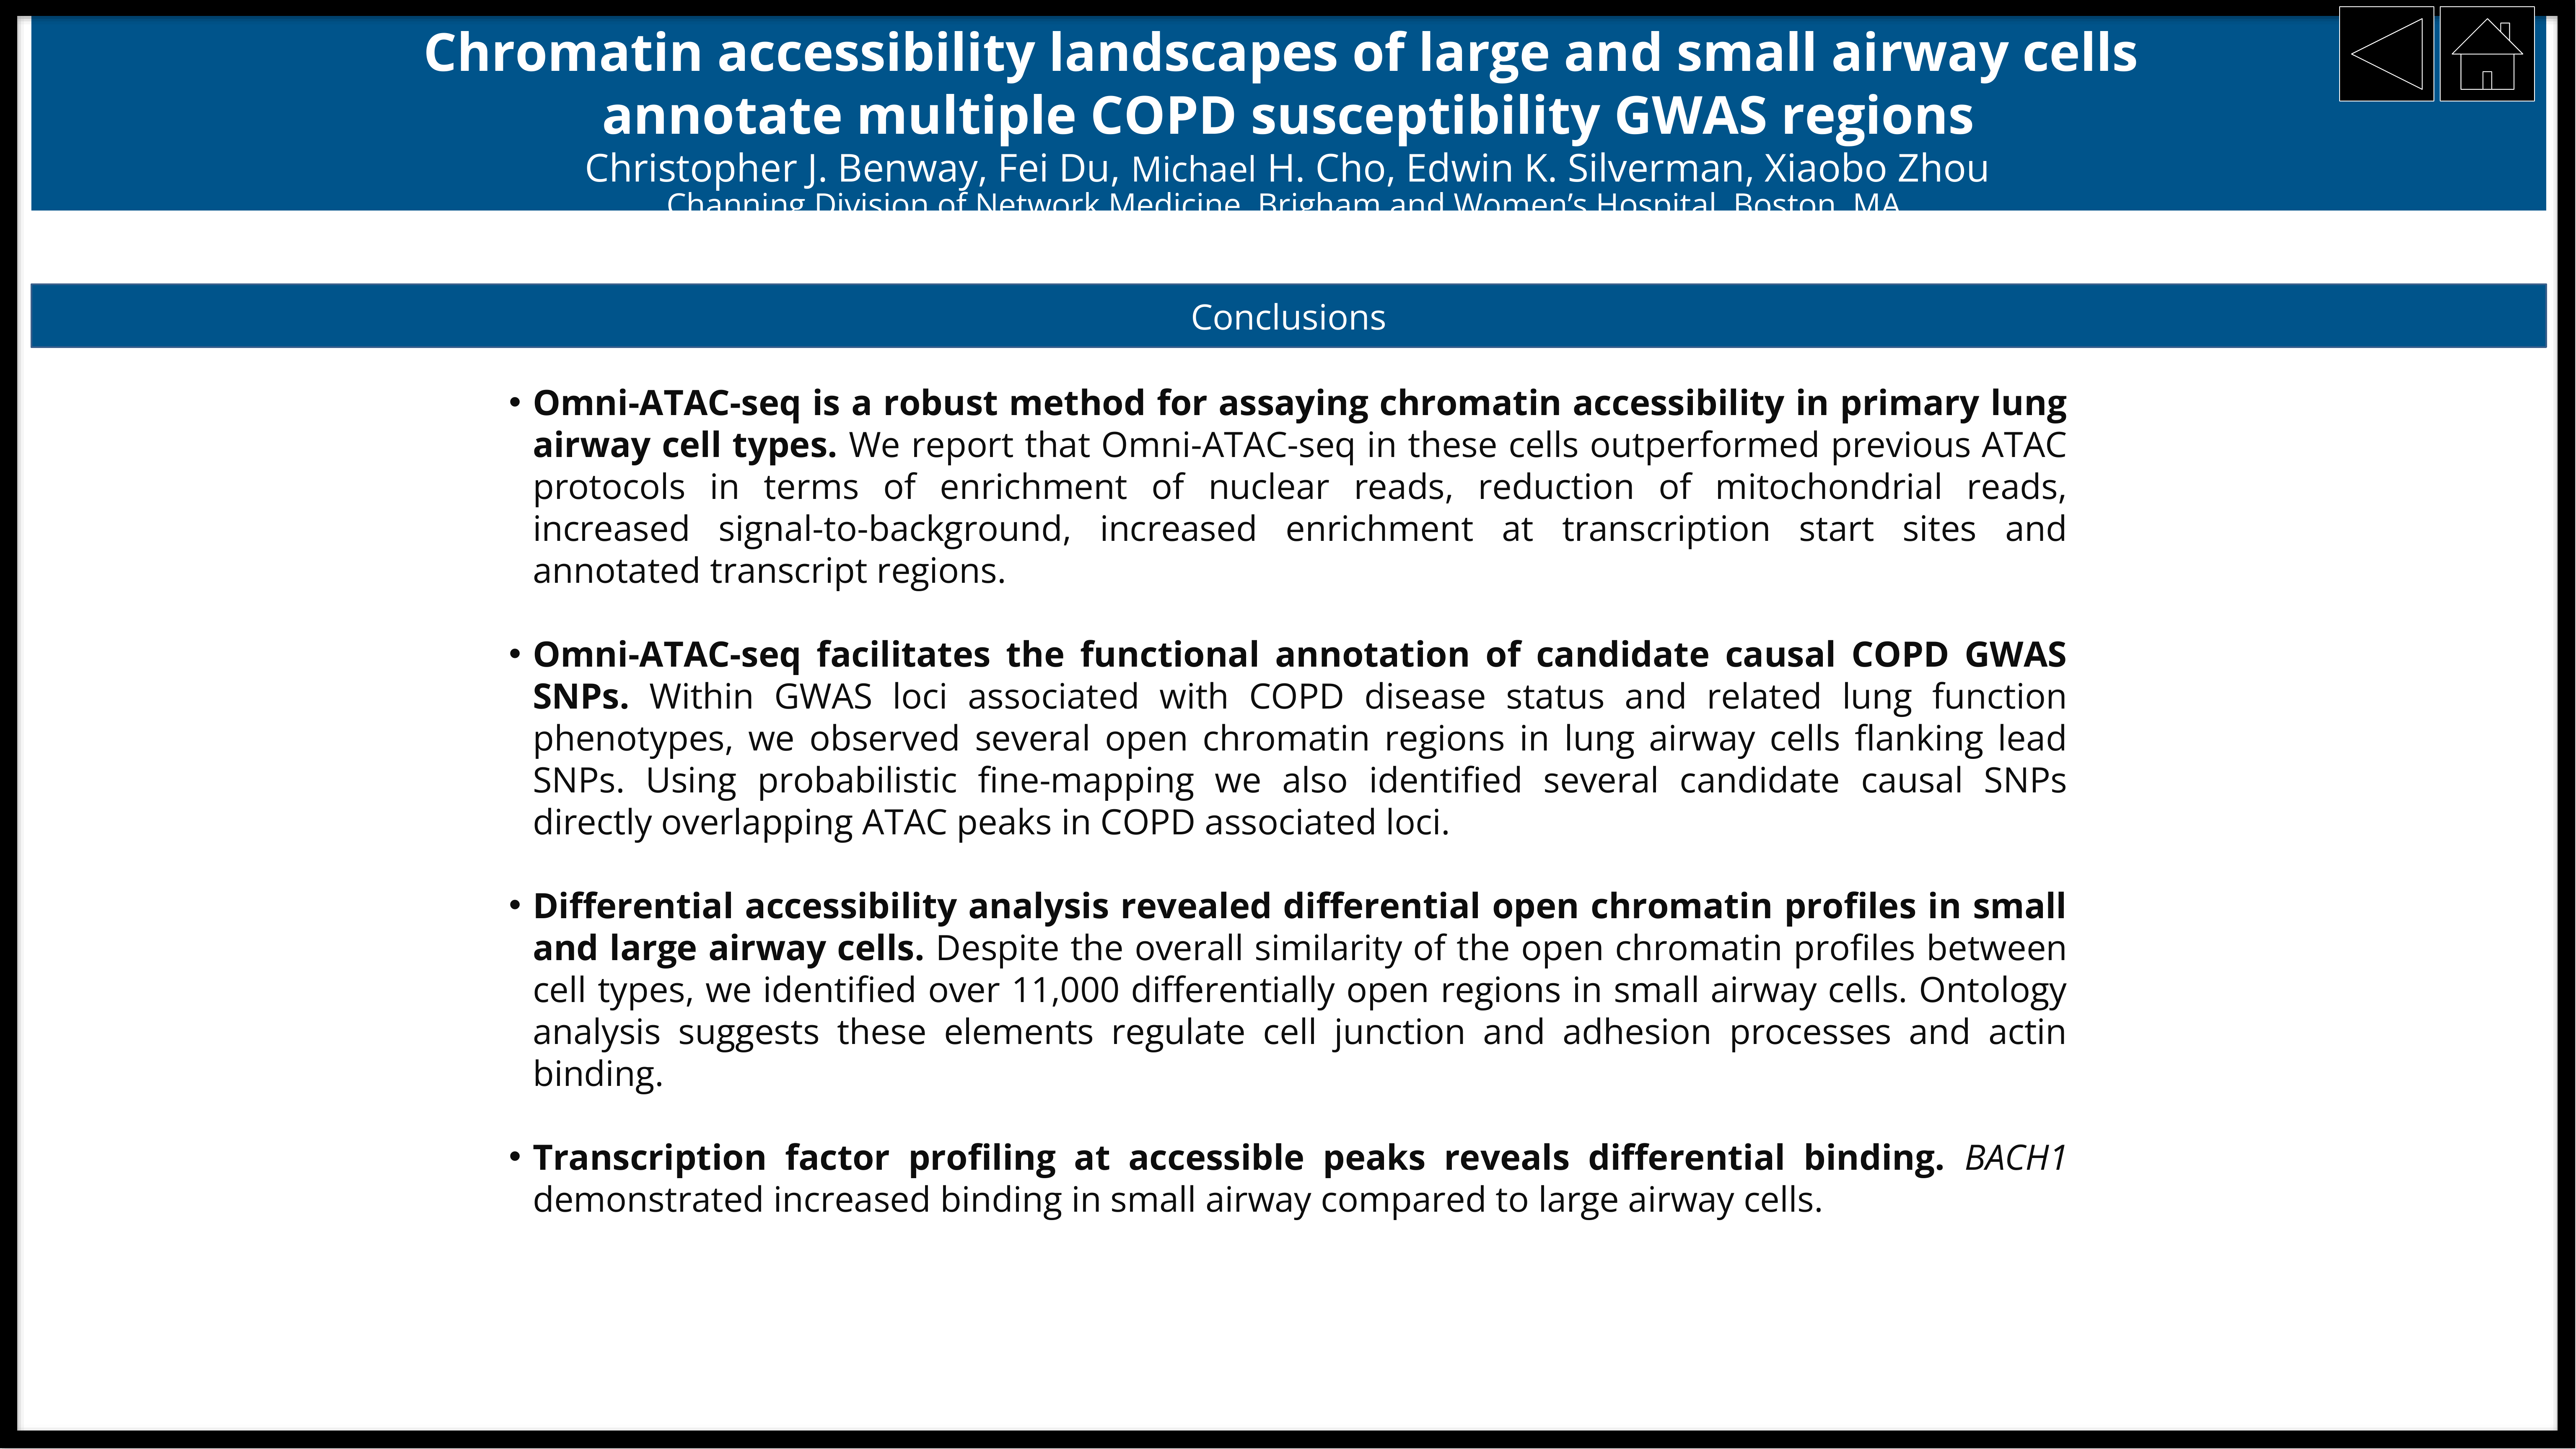

Chromatin accessibility landscapes of large and small airway cells
annotate multiple COPD susceptibility GWAS regions

Christopher J. Benway, Fei Du, Michael H. Cho, Edwin K. Silverman, Xiaobo Zhou
Channing Division of Network Medicine, Brigham and Women’s Hospital, Boston, MA
Conclusions
Omni-ATAC-seq is a robust method for assaying chromatin accessibility in primary lung airway cell types. We report that Omni-ATAC-seq in these cells outperformed previous ATAC protocols in terms of enrichment of nuclear reads, reduction of mitochondrial reads, increased signal-to-background, increased enrichment at transcription start sites and annotated transcript regions.

Omni-ATAC-seq facilitates the functional annotation of candidate causal COPD GWAS SNPs. Within GWAS loci associated with COPD disease status and related lung function phenotypes, we observed several open chromatin regions in lung airway cells flanking lead SNPs. Using probabilistic fine-mapping we also identified several candidate causal SNPs directly overlapping ATAC peaks in COPD associated loci.

Differential accessibility analysis revealed differential open chromatin profiles in small and large airway cells. Despite the overall similarity of the open chromatin profiles between cell types, we identified over 11,000 differentially open regions in small airway cells. Ontology analysis suggests these elements regulate cell junction and adhesion processes and actin binding.

Transcription factor profiling at accessible peaks reveals differential binding. BACH1 demonstrated increased binding in small airway compared to large airway cells.